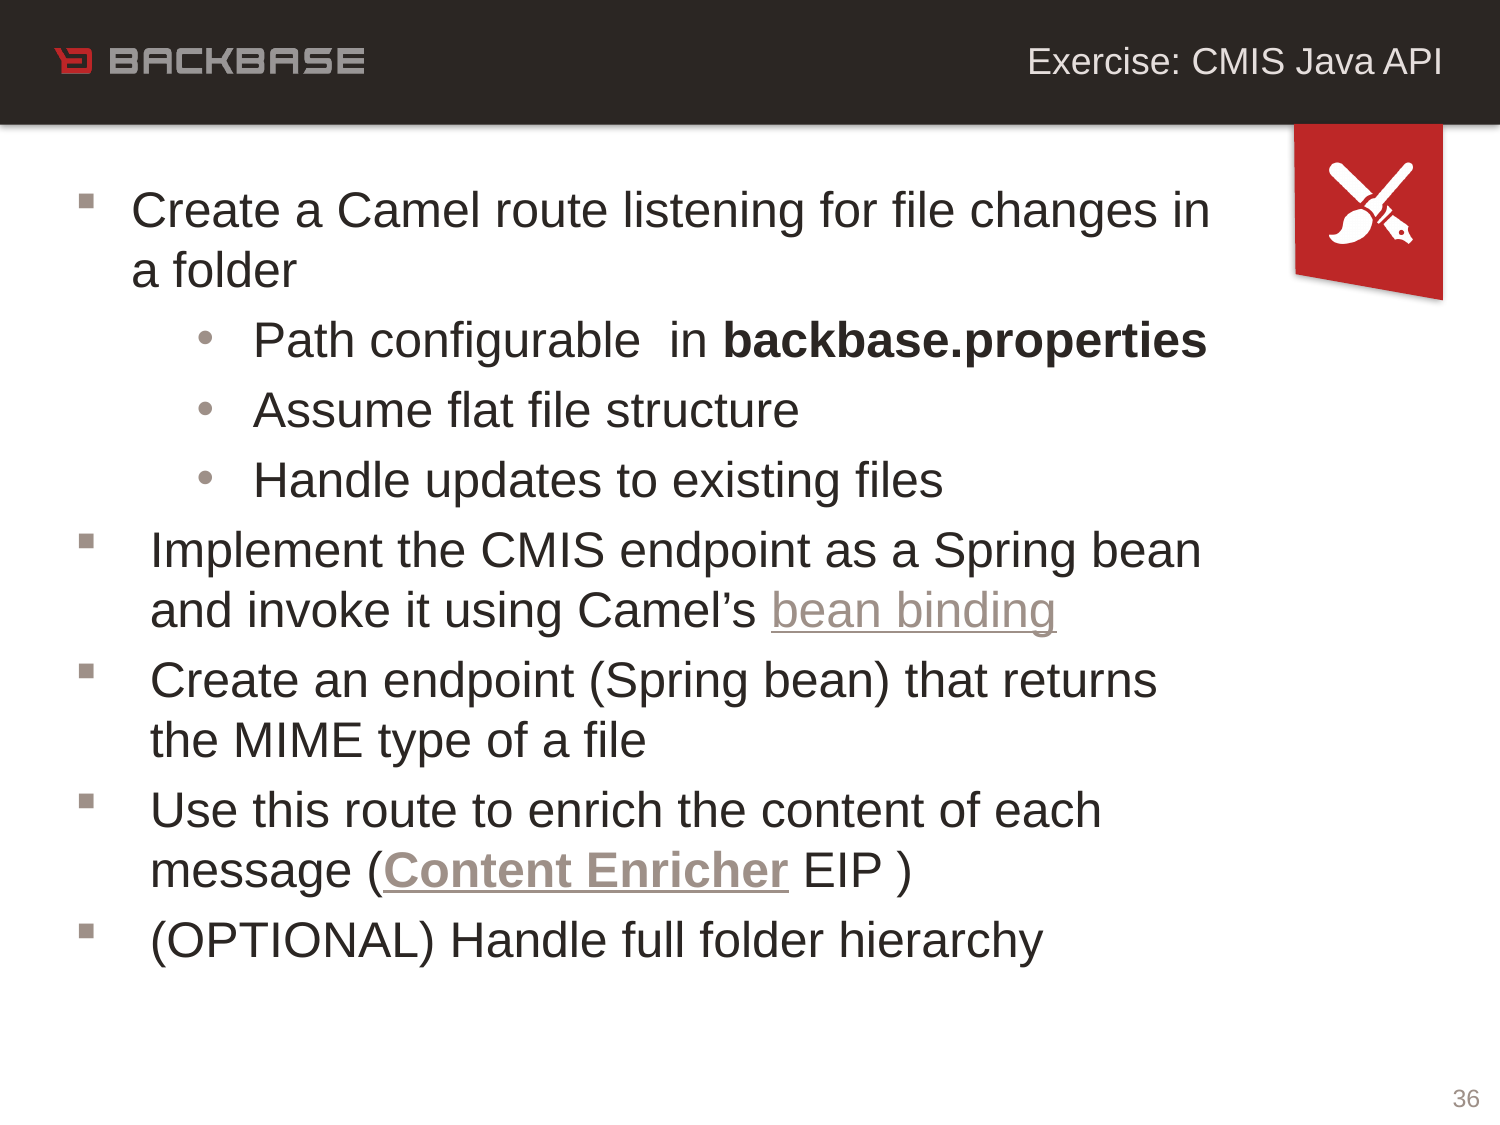

Exercise: CMIS Java API

Create a Camel route listening for file changes in a folder
Path configurable  in backbase.properties
Assume flat file structure
Handle updates to existing files
Implement the CMIS endpoint as a Spring bean and invoke it using Camel’s bean binding
Create an endpoint (Spring bean) that returns the MIME type of a file
Use this route to enrich the content of each message (Content Enricher EIP )
(OPTIONAL) Handle full folder hierarchy
36